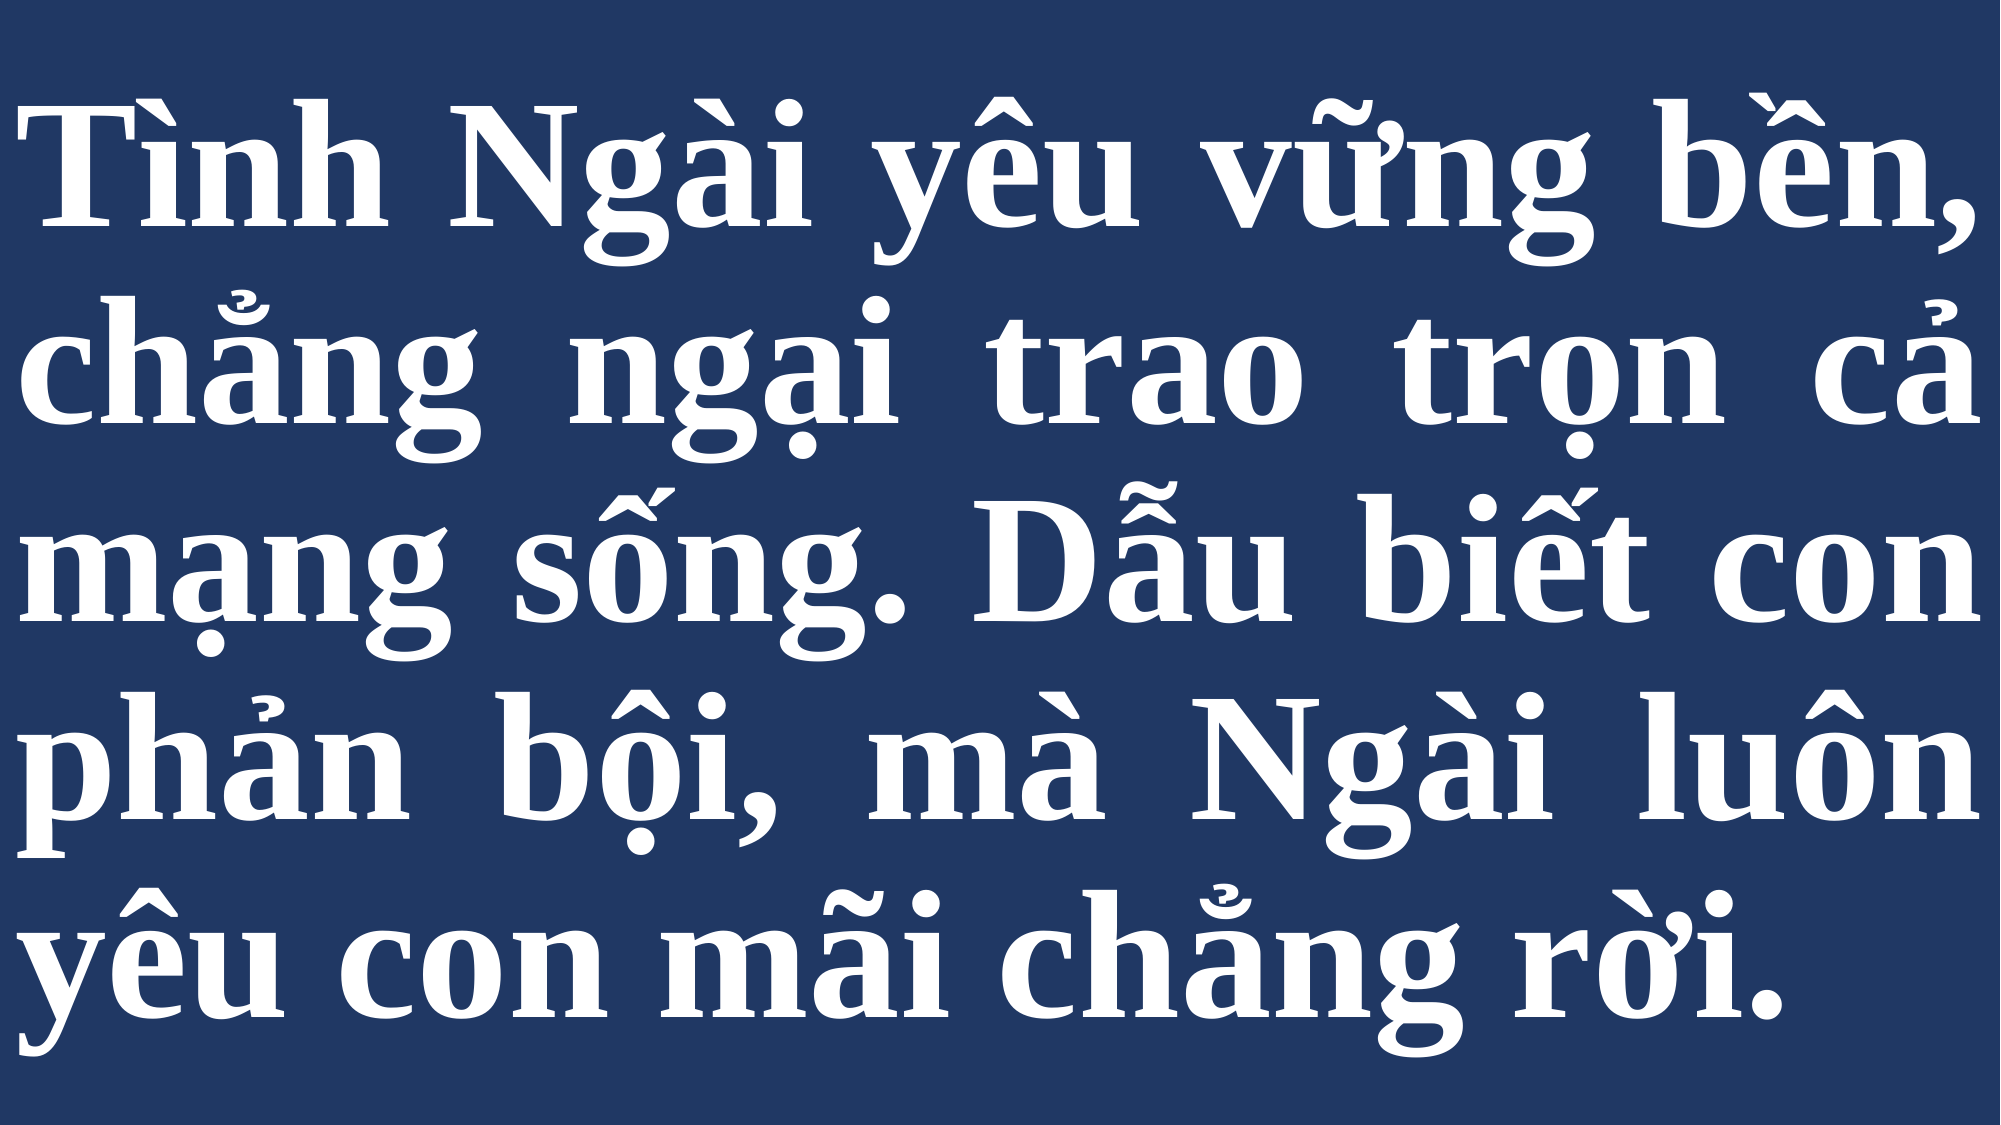

# Tình Ngài yêu vững bền, chẳng ngại trao trọn cả mạng sống. Dẫu biết con phản bội, mà Ngài luôn yêu con mãi chẳng rời.